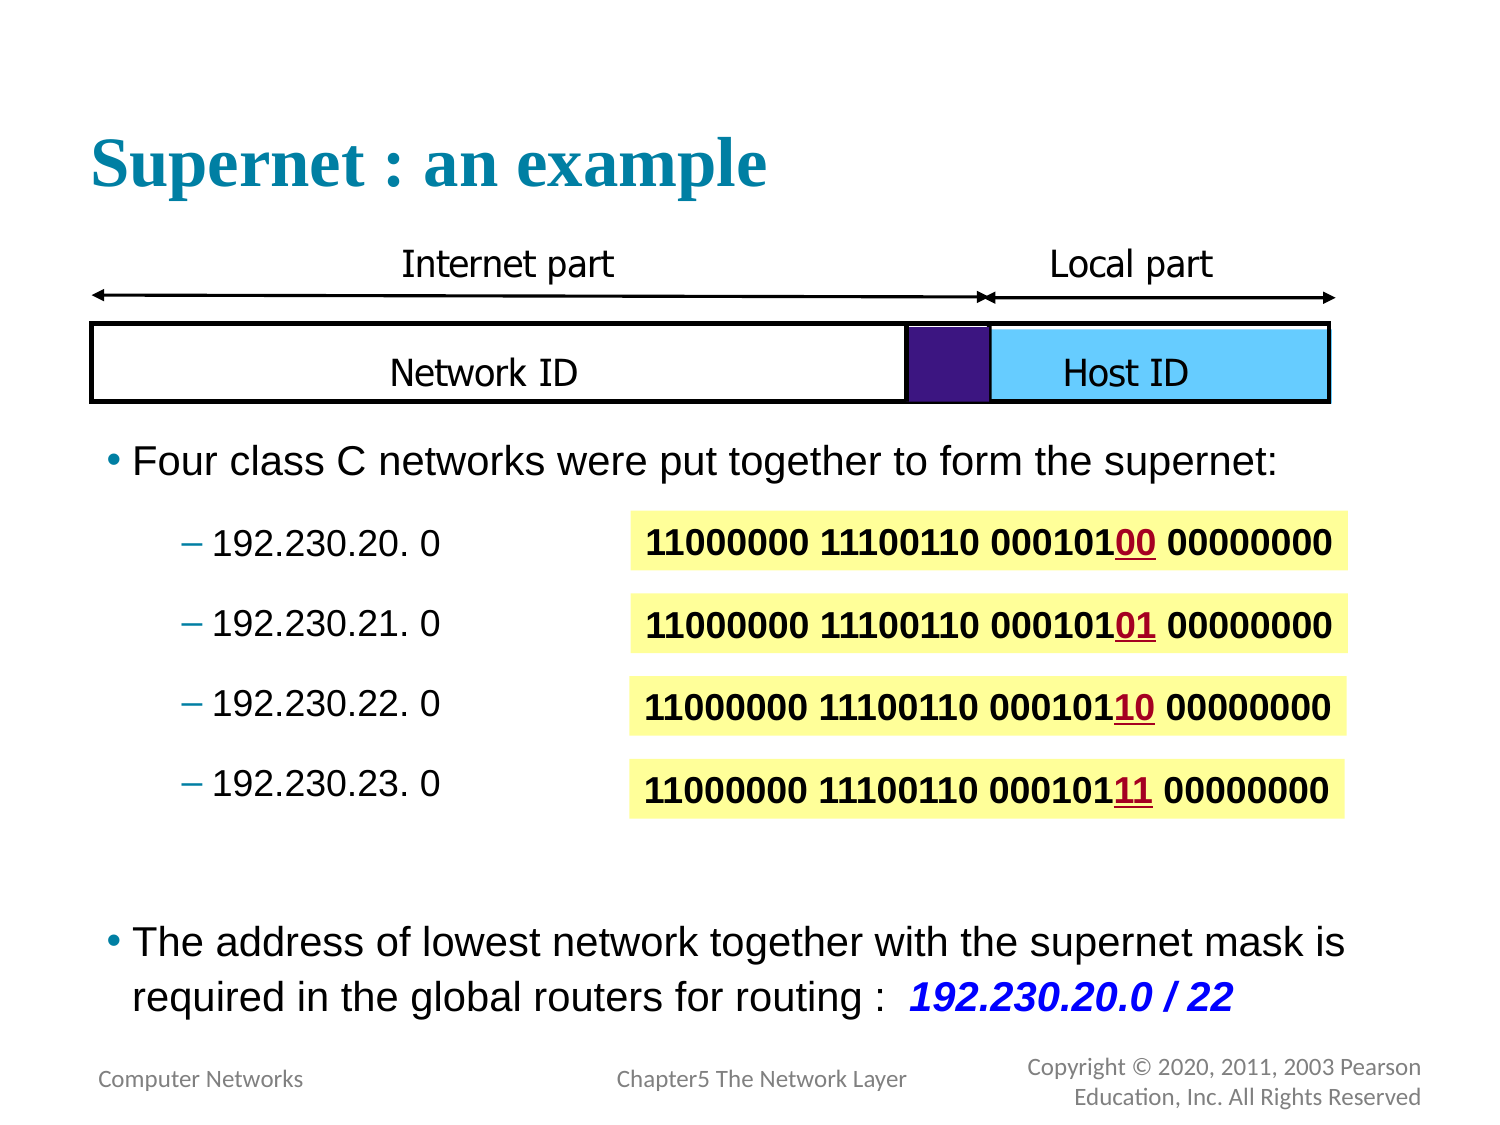

# Supernet : an example
Local part
Internet part

Network ID
Host ID
Four class C networks were put together to form the supernet:
192.230.20. 0
192.230.21. 0
192.230.22. 0
192.230.23. 0

The address of lowest network together with the supernet mask is required in the global routers for routing :  192.230.20.0 / 22
11000000 11100110 00010100 00000000
11000000 11100110 00010101 00000000
11000000 11100110 00010110 00000000
11000000 11100110 00010111 00000000